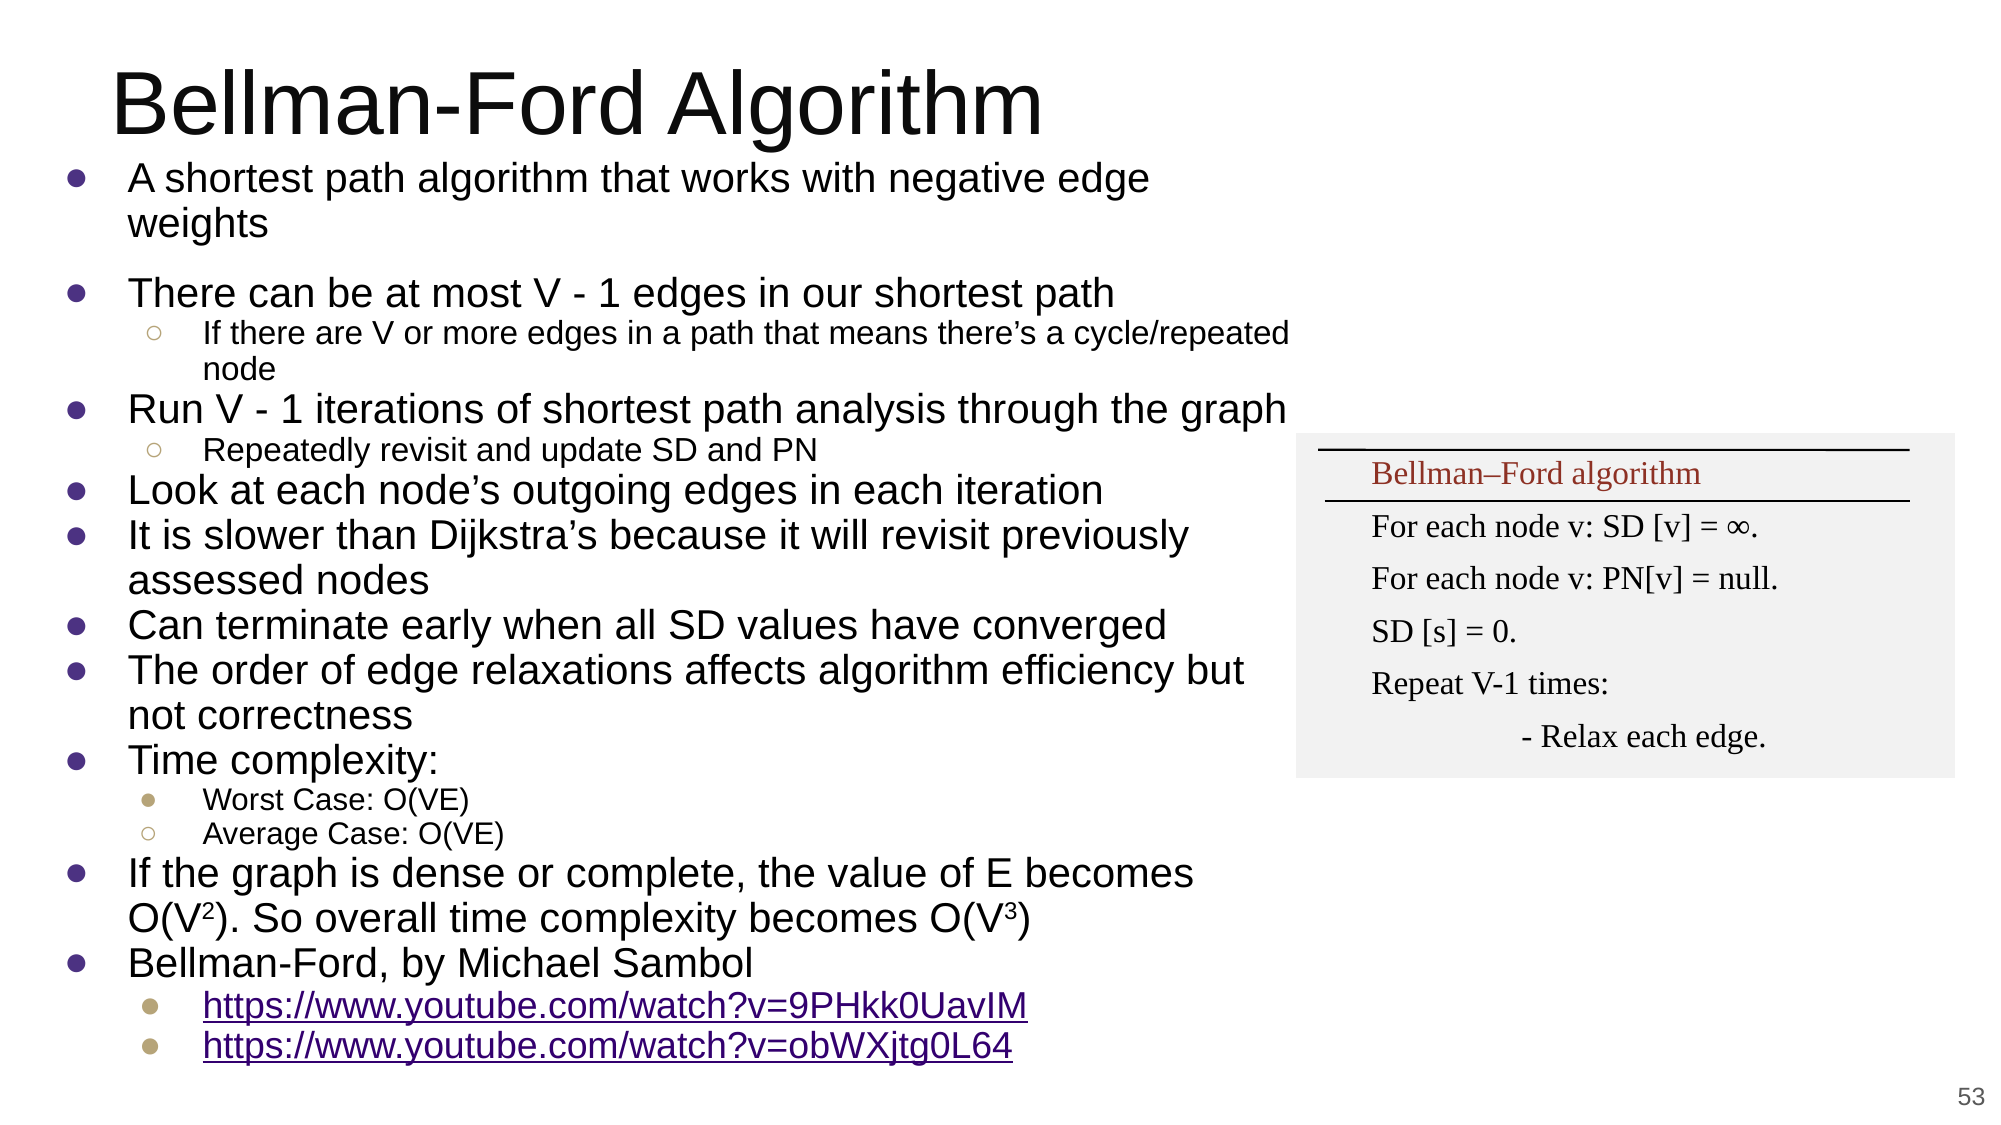

# Bellman-Ford Algorithm
A shortest path algorithm that works with negative edge weights
There can be at most V - 1 edges in our shortest path
If there are V or more edges in a path that means there’s a cycle/repeated node
Run V - 1 iterations of shortest path analysis through the graph
Repeatedly revisit and update SD and PN
Look at each node’s outgoing edges in each iteration
It is slower than Dijkstra’s because it will revisit previously assessed nodes
Can terminate early when all SD values have converged
The order of edge relaxations affects algorithm efficiency but not correctness
Time complexity:
Worst Case: O(VE)
Average Case: O(VE)
If the graph is dense or complete, the value of E becomes O(V2). So overall time complexity becomes O(V3)
Bellman-Ford, by Michael Sambol
https://www.youtube.com/watch?v=9PHkk0UavIM
https://www.youtube.com/watch?v=obWXjtg0L64

Bellman–Ford algorithm
For each node v: SD [v] = ∞.
For each node v: PN[v] = null.
SD [s] = 0.
Repeat V-1 times:
	- Relax each edge.